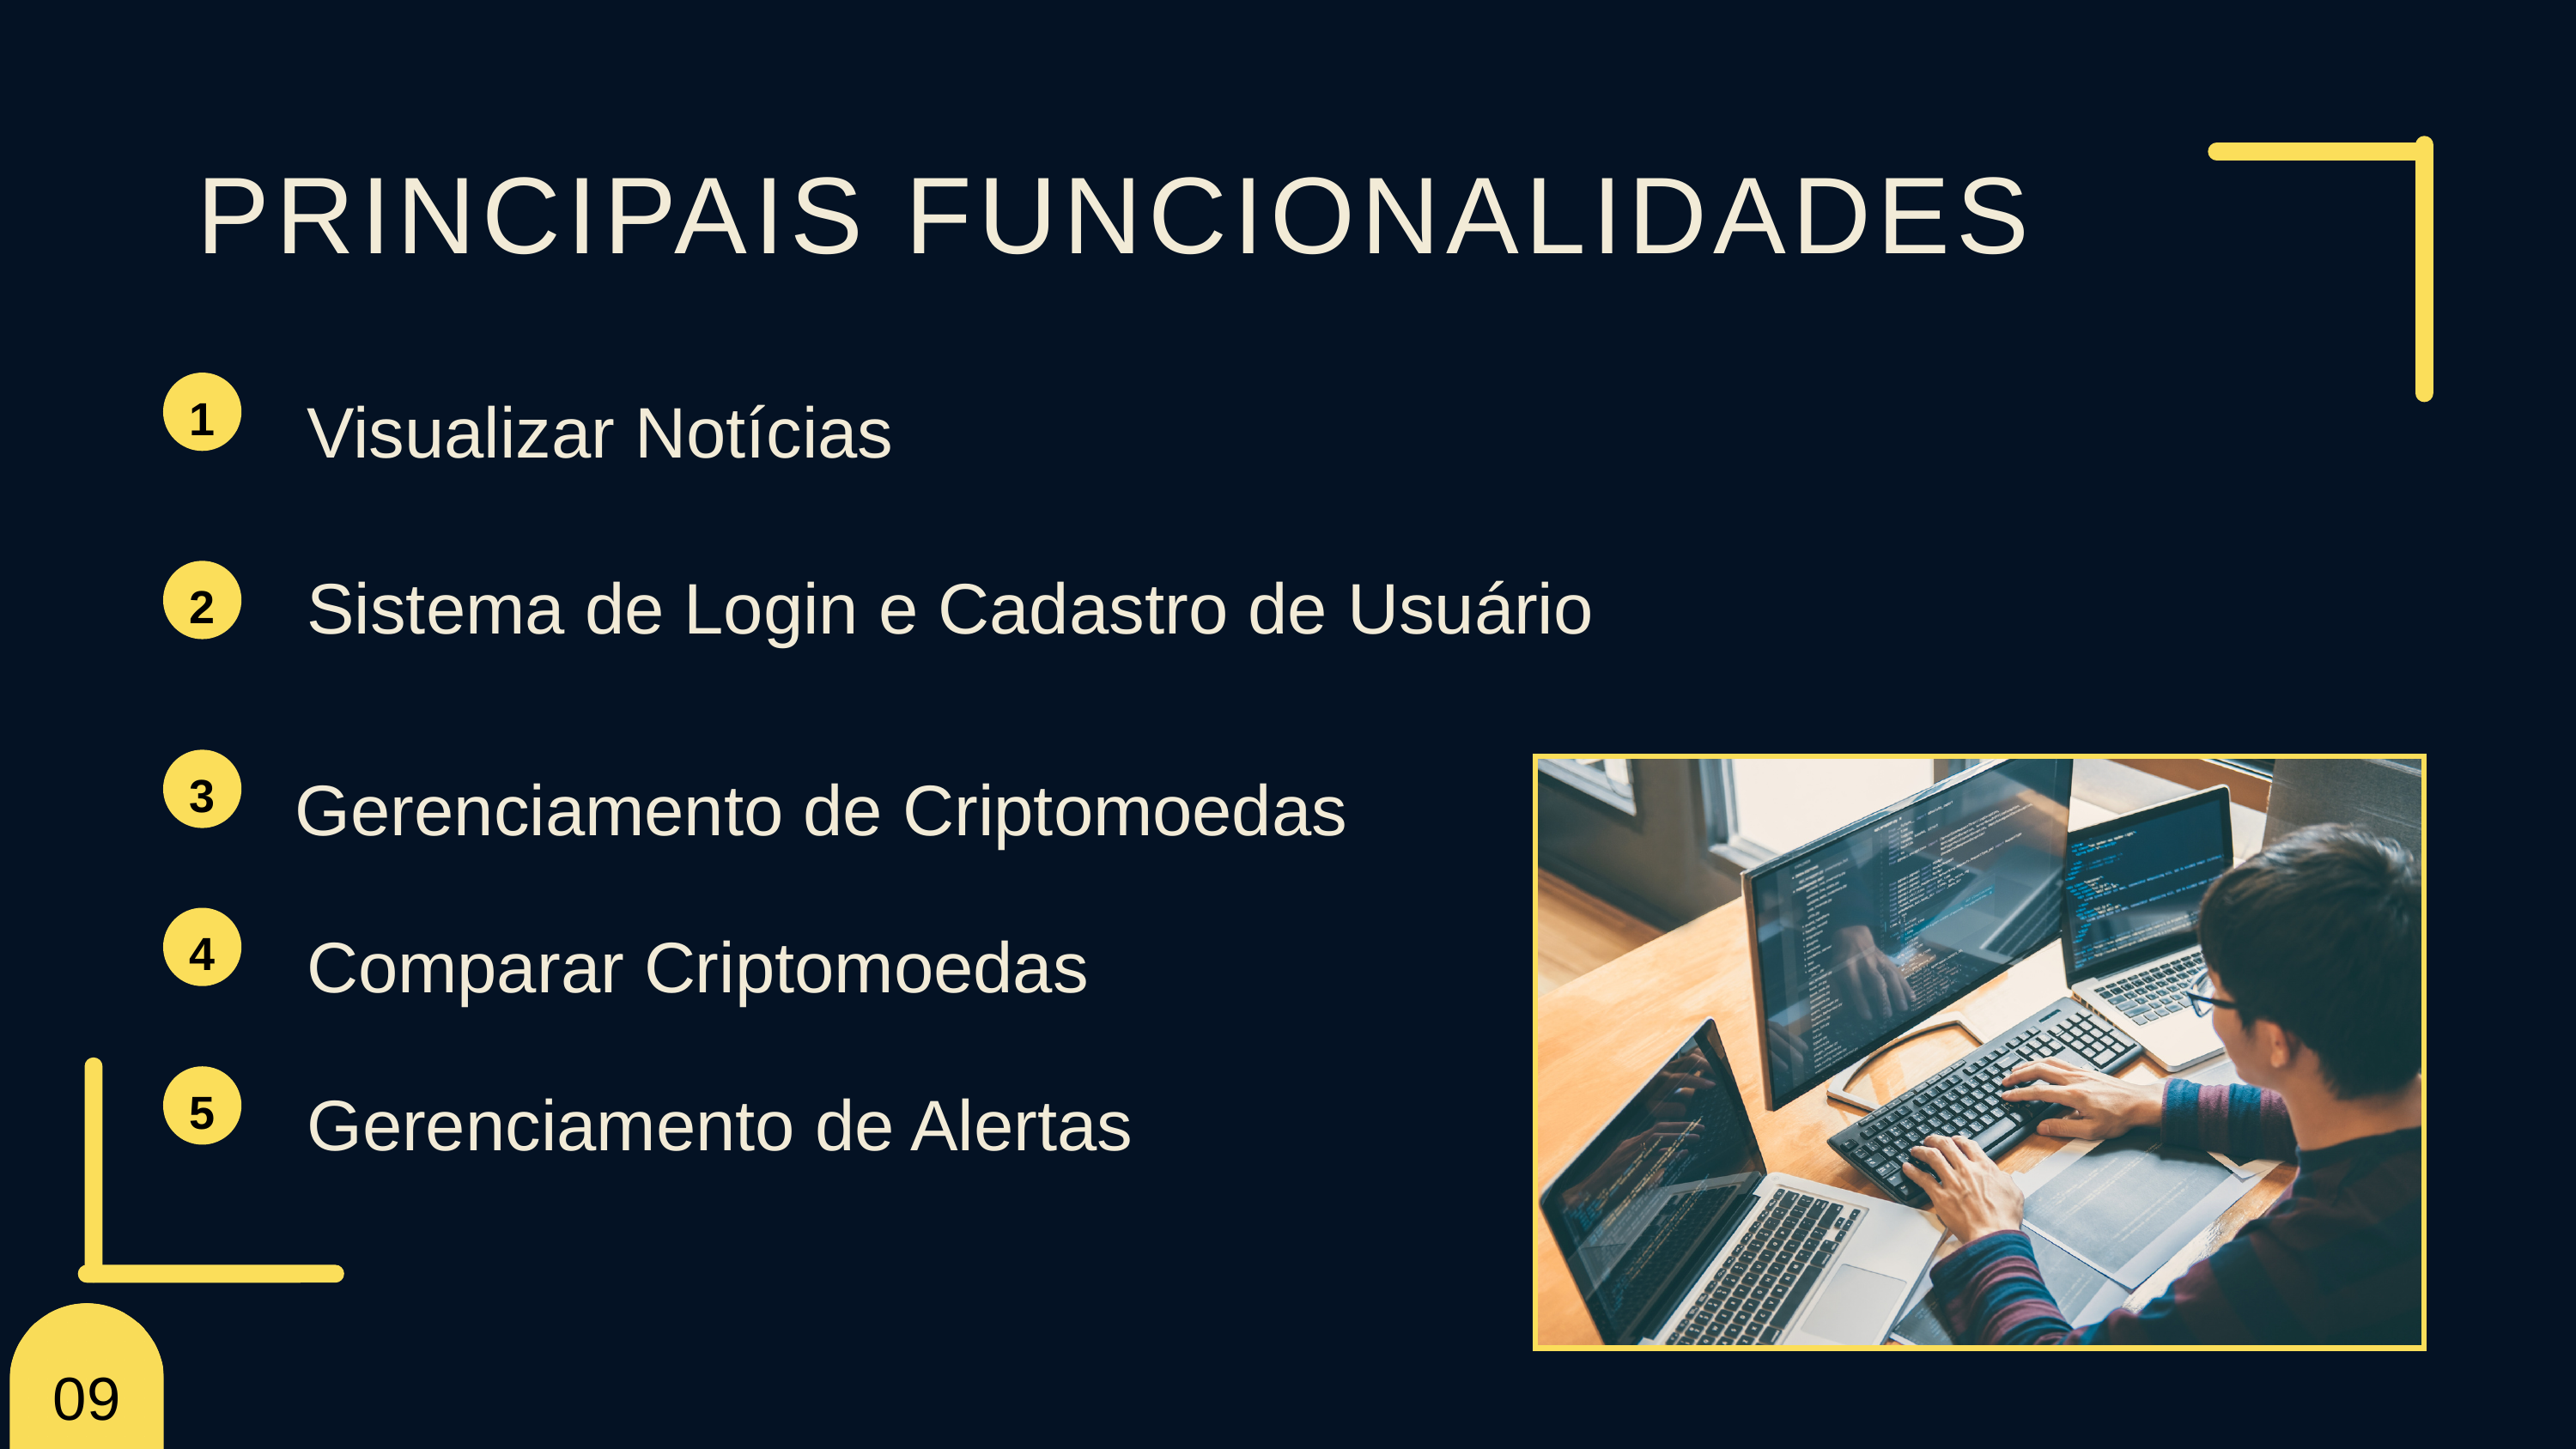

PRINCIPAIS FUNCIONALIDADES

Visualizar Notícias
1

Sistema de Login e Cadastro de Usuário
2

Gerenciamento de Criptomoedas
3

Comparar Criptomoedas
4

Gerenciamento de Alertas
5

09